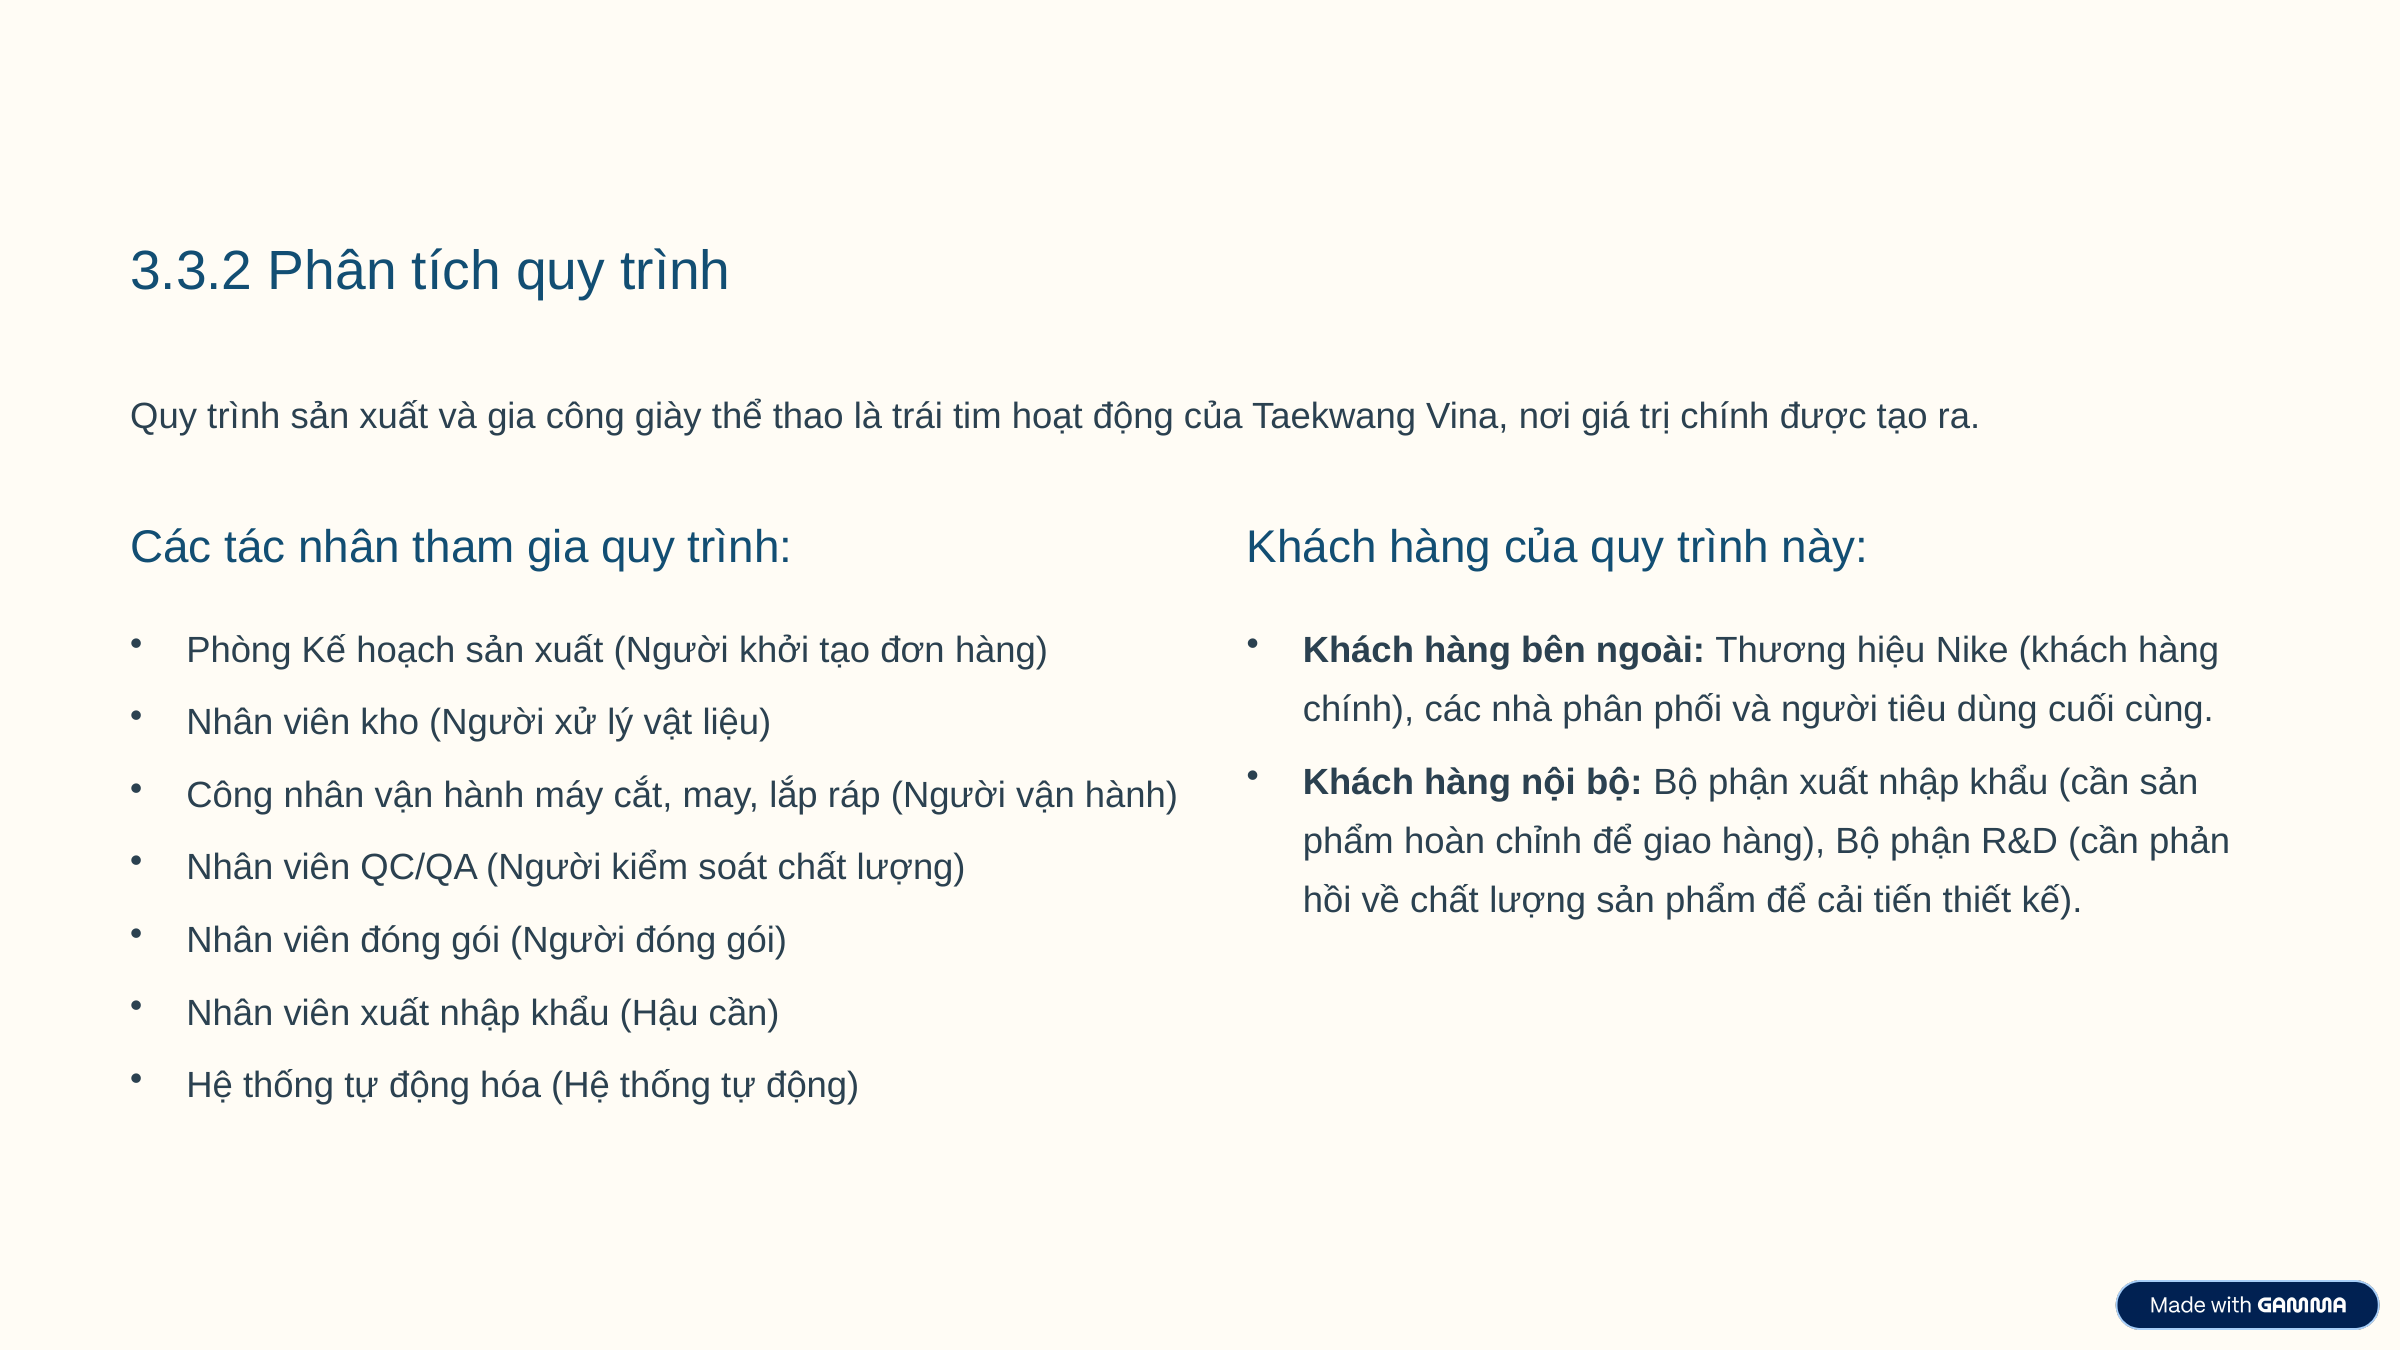

3.3.2 Phân tích quy trình
Quy trình sản xuất và gia công giày thể thao là trái tim hoạt động của Taekwang Vina, nơi giá trị chính được tạo ra.
Các tác nhân tham gia quy trình:
Khách hàng của quy trình này:
Phòng Kế hoạch sản xuất (Người khởi tạo đơn hàng)
Khách hàng bên ngoài: Thương hiệu Nike (khách hàng chính), các nhà phân phối và người tiêu dùng cuối cùng.
Nhân viên kho (Người xử lý vật liệu)
Khách hàng nội bộ: Bộ phận xuất nhập khẩu (cần sản phẩm hoàn chỉnh để giao hàng), Bộ phận R&D (cần phản hồi về chất lượng sản phẩm để cải tiến thiết kế).
Công nhân vận hành máy cắt, may, lắp ráp (Người vận hành)
Nhân viên QC/QA (Người kiểm soát chất lượng)
Nhân viên đóng gói (Người đóng gói)
Nhân viên xuất nhập khẩu (Hậu cần)
Hệ thống tự động hóa (Hệ thống tự động)